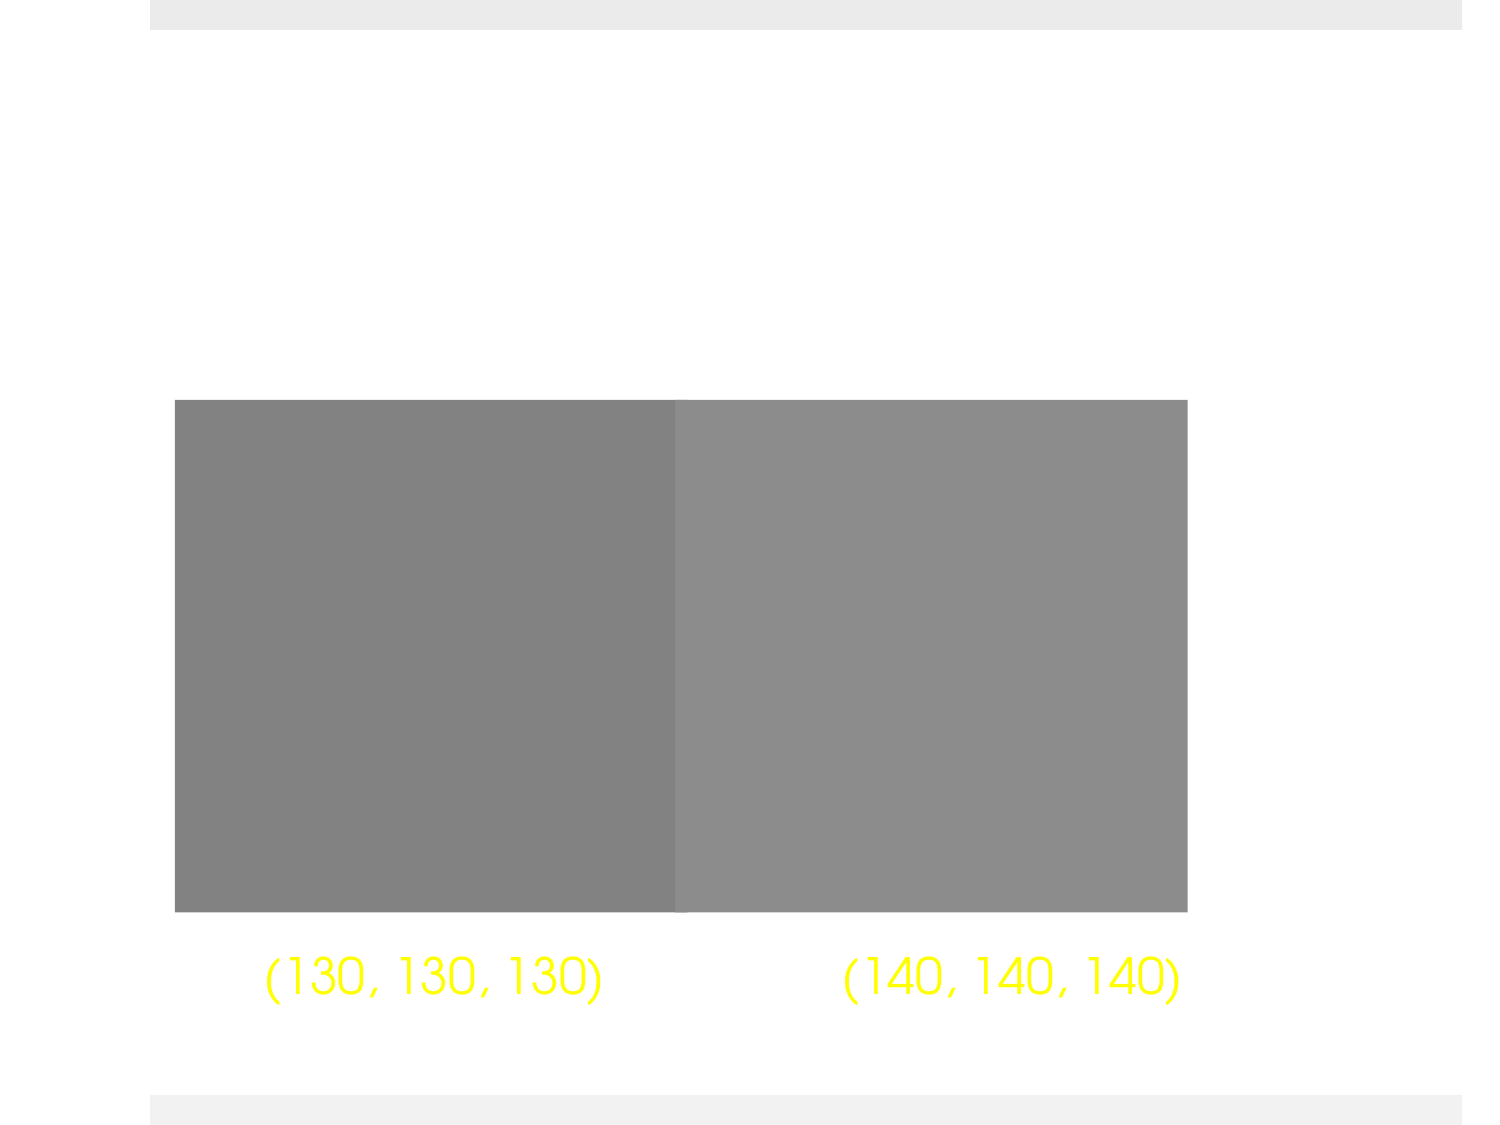

#

Which is darker?
(130, 130, 130)
(140, 140, 140)